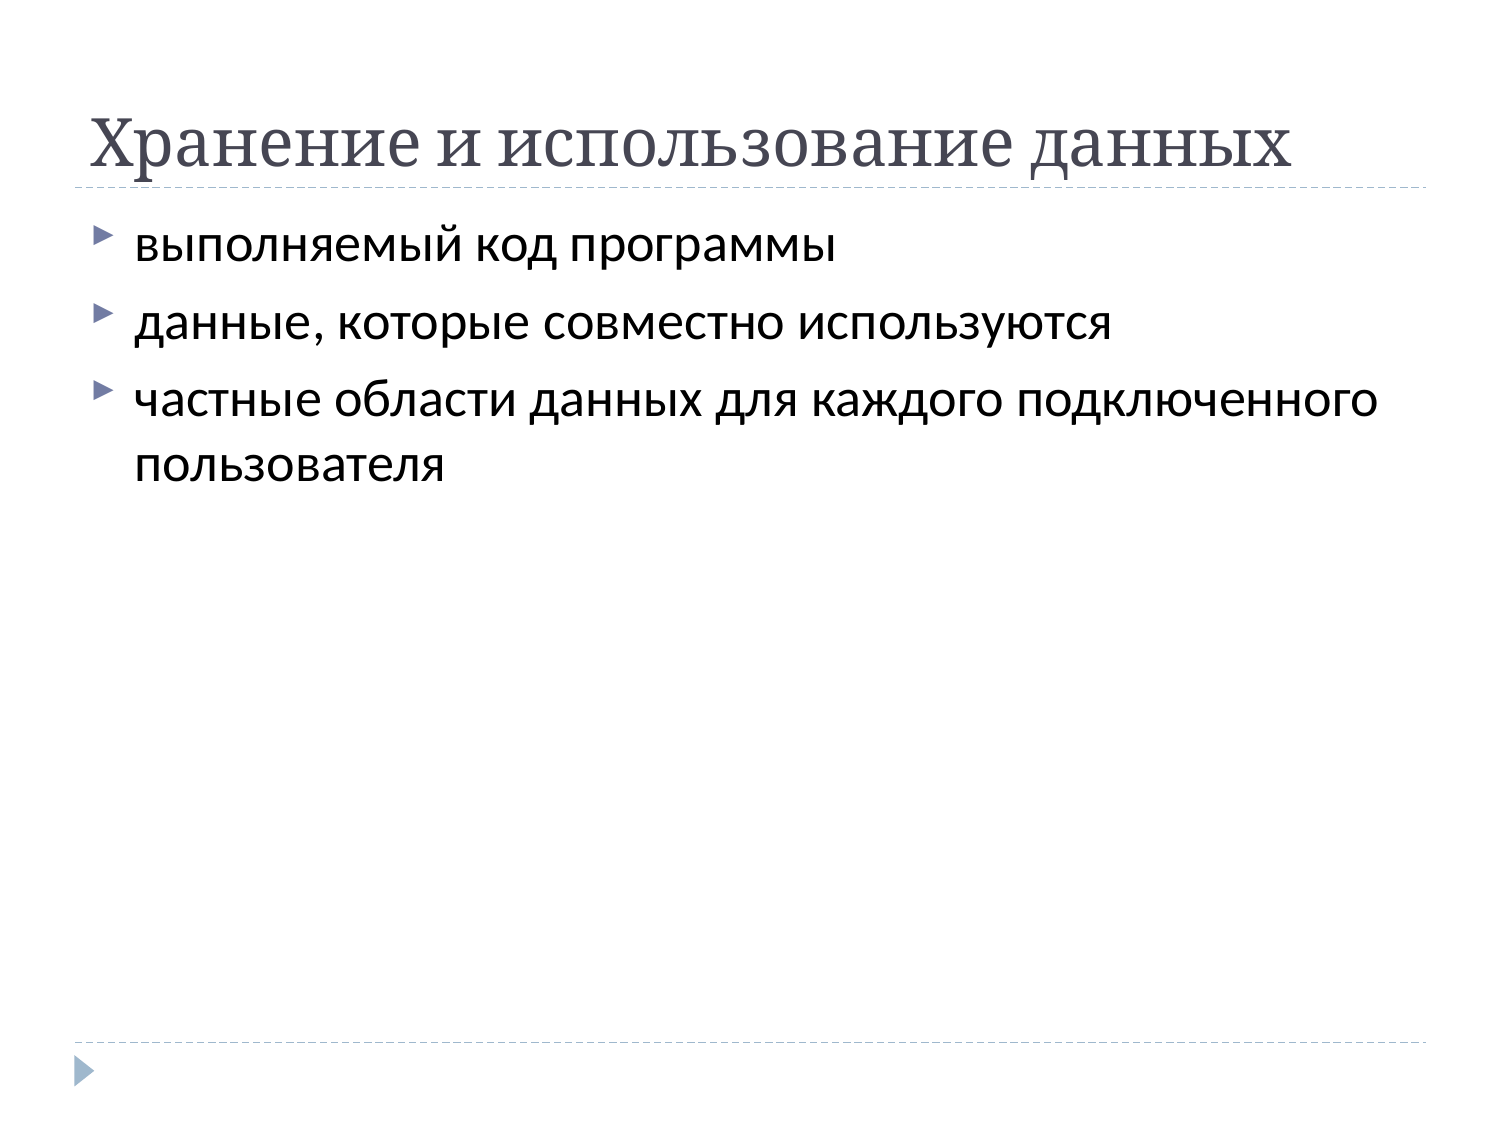

# Хранение и использование данных
выполняемый код программы
данные, которые совместно используются
частные области данных для каждого подключенного пользователя